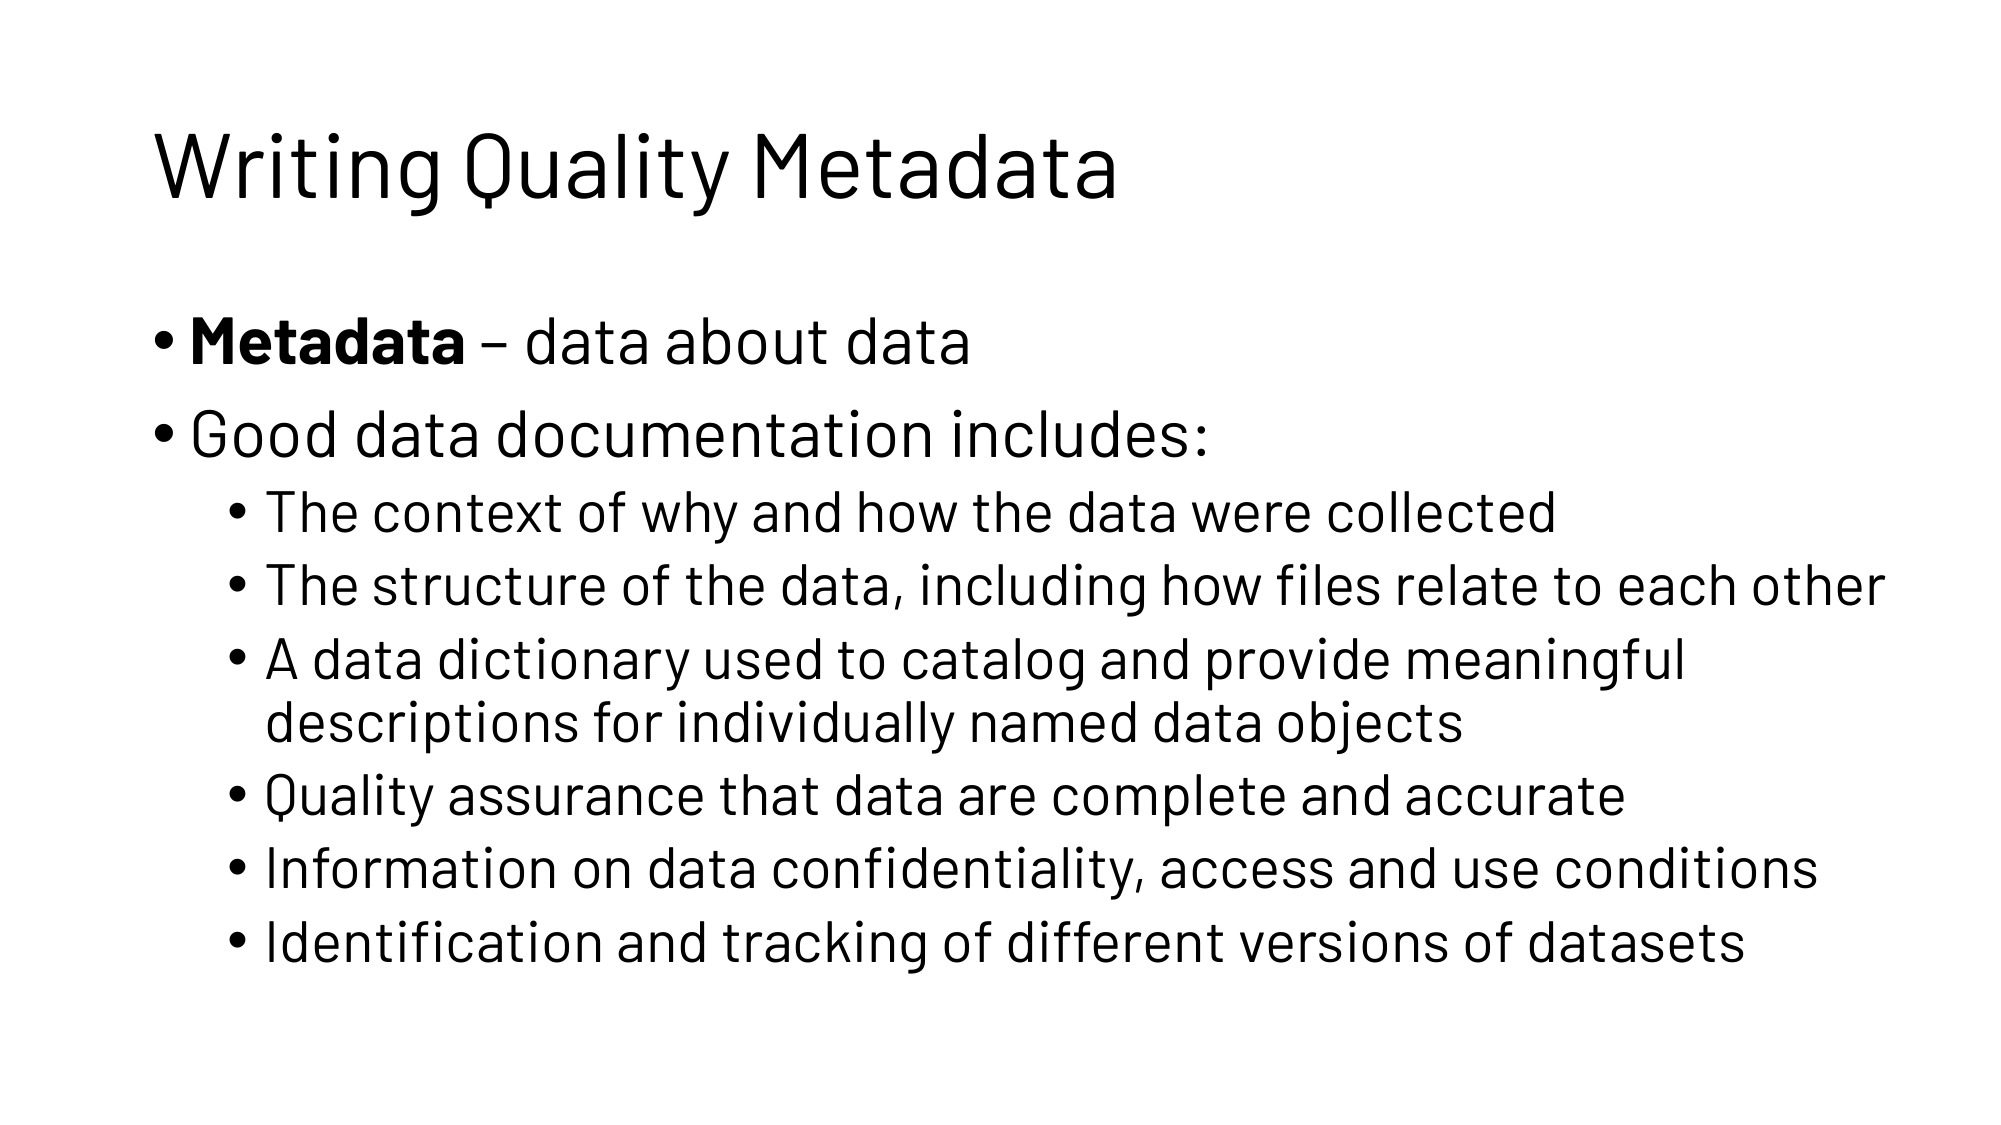

# Writing Quality Metadata
Metadata – data about data
Good data documentation includes:
The context of why and how the data were collected
The structure of the data, including how files relate to each other
A data dictionary used to catalog and provide meaningful descriptions for individually named data objects
Quality assurance that data are complete and accurate
Information on data confidentiality, access and use conditions
Identification and tracking of different versions of datasets